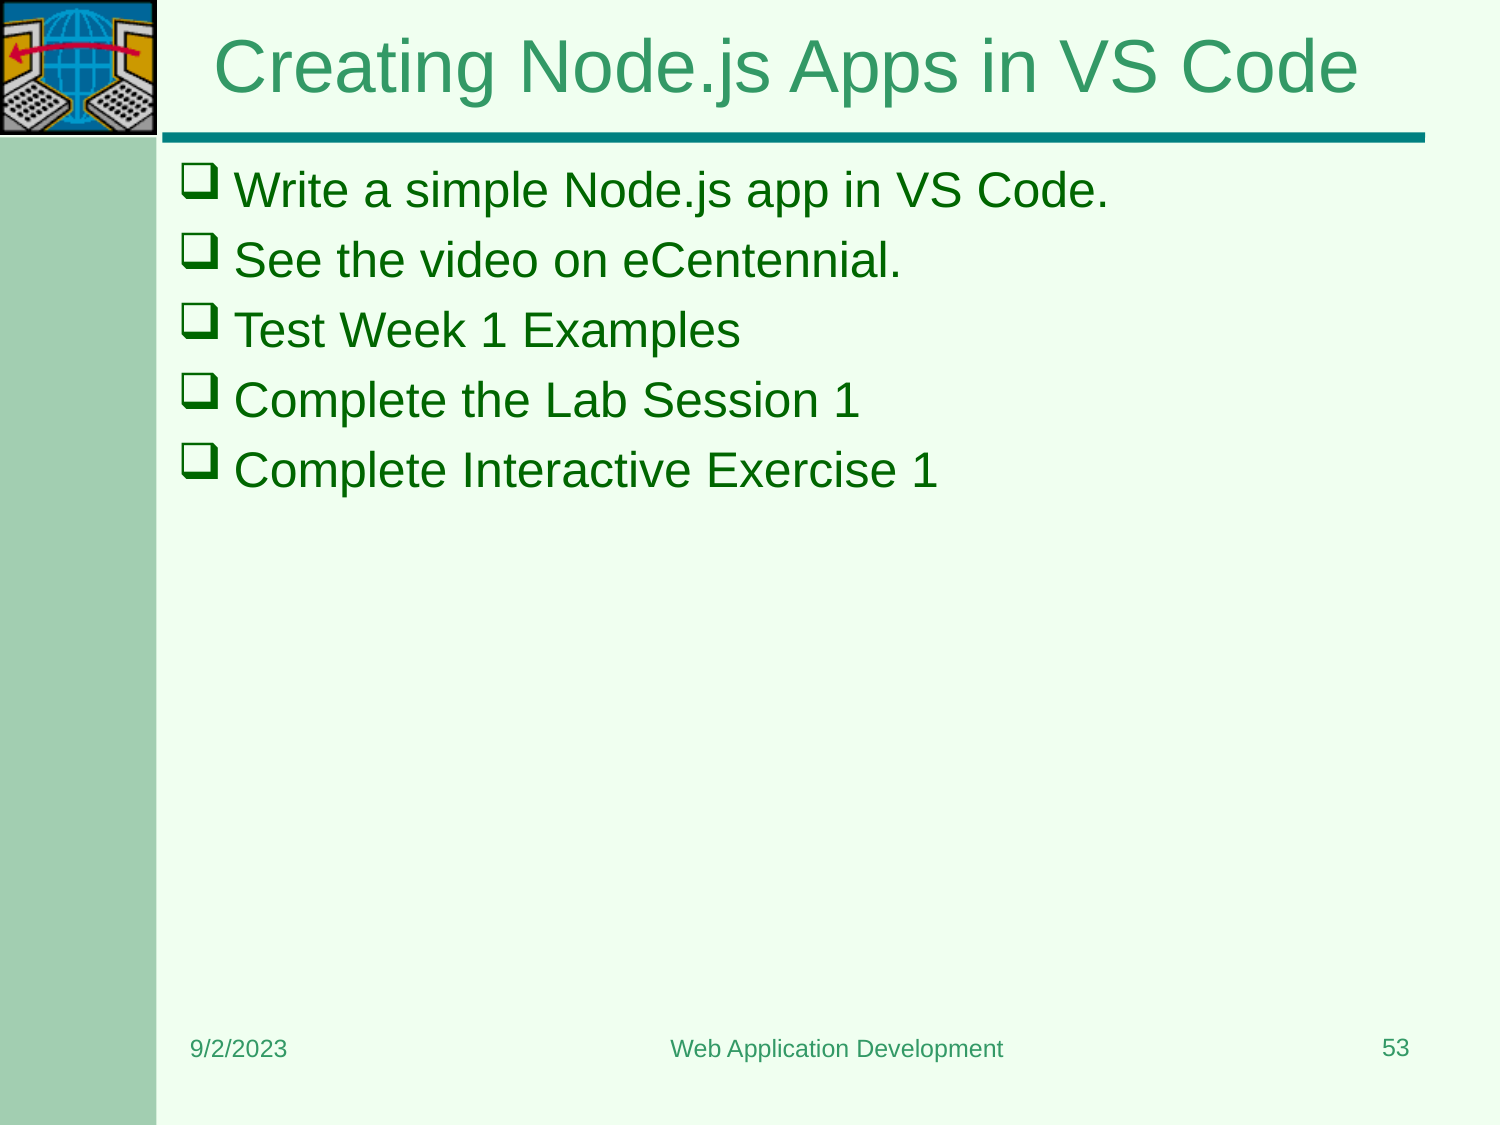

# Creating Node.js Apps in VS Code
Write a simple Node.js app in VS Code.
See the video on eCentennial.
Test Week 1 Examples
Complete the Lab Session 1
Complete Interactive Exercise 1
53
9/2/2023
Web Application Development